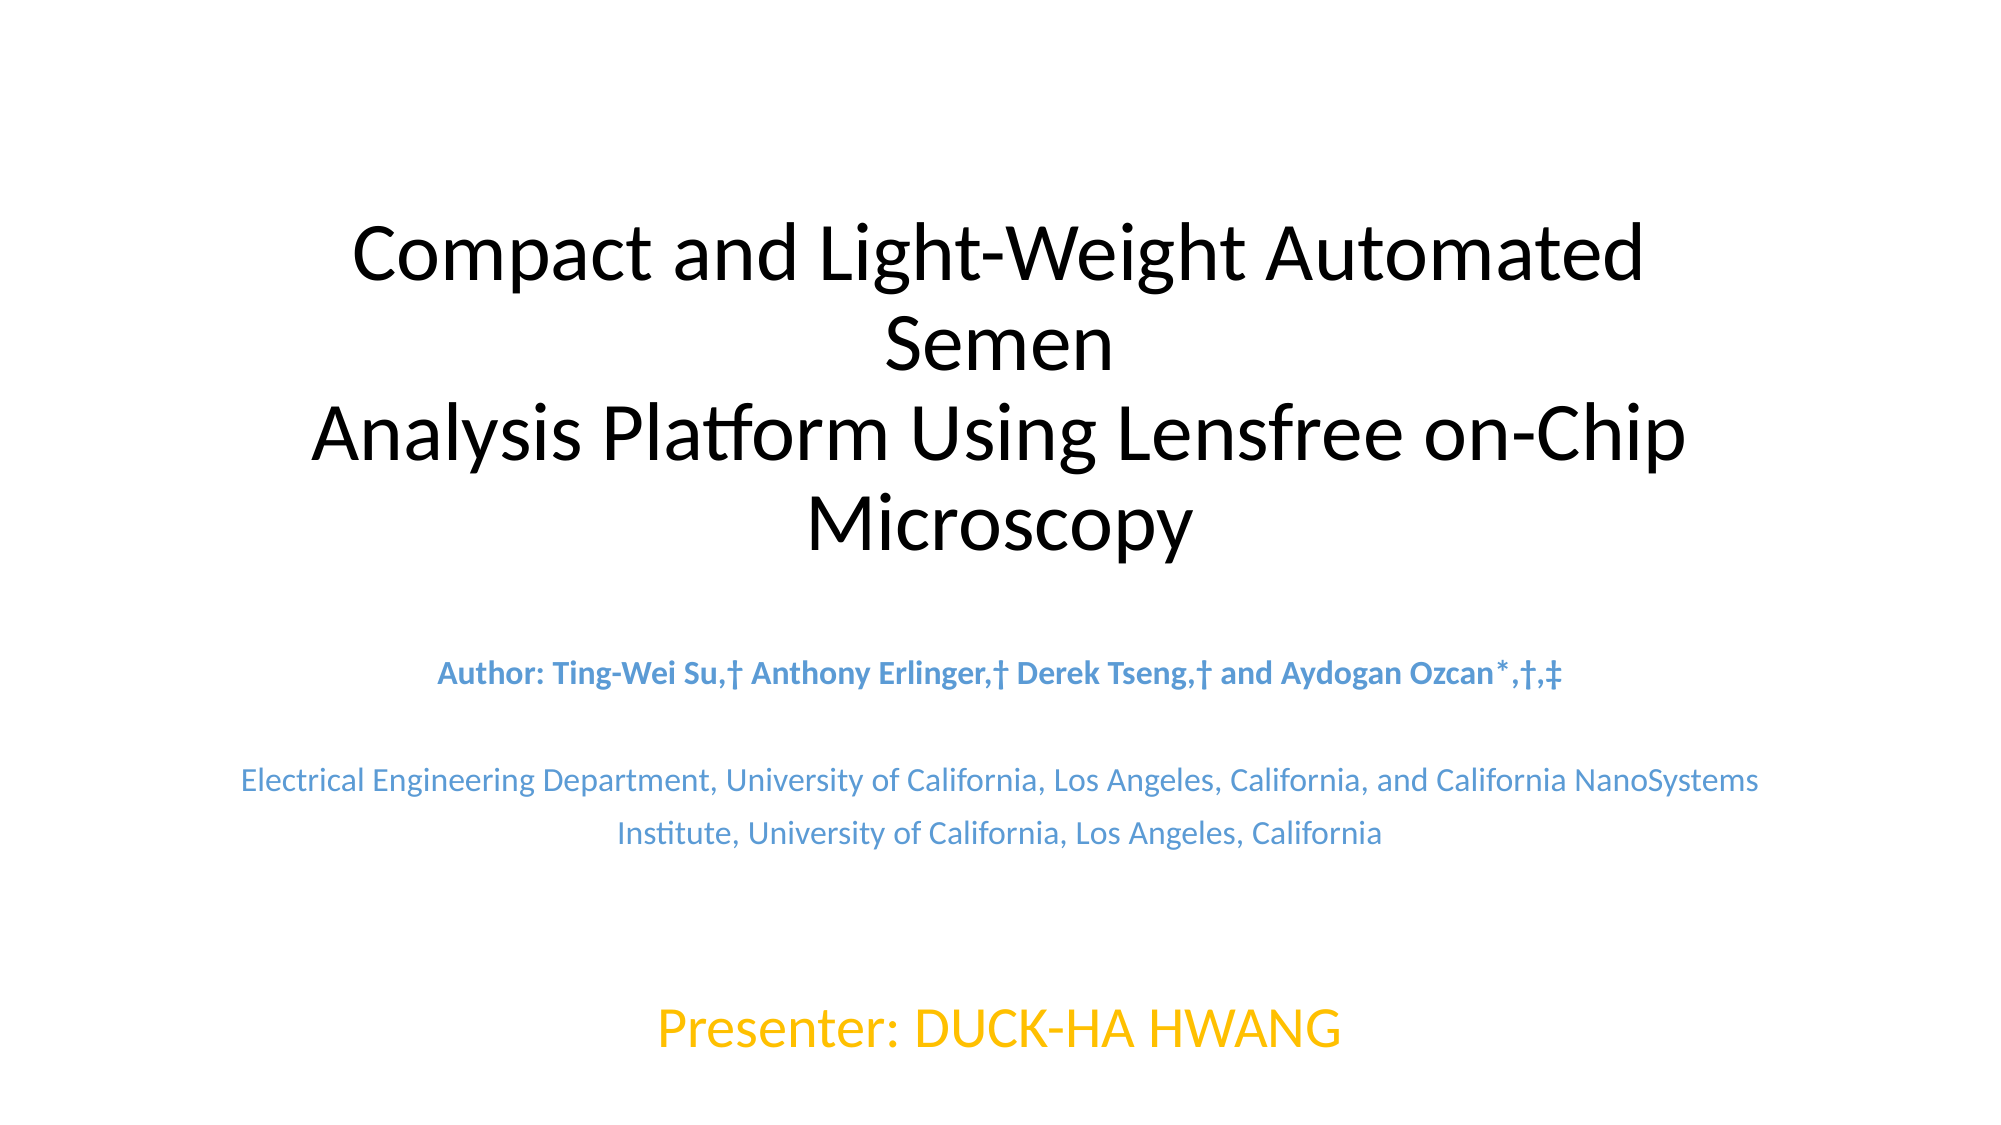

# Compact and Light-Weight Automated Semen Analysis Platform Using Lensfree on-Chip Microscopy

Author: Ting-Wei Su,† Anthony Erlinger,† Derek Tseng,† and Aydogan Ozcan*,†,‡

Electrical Engineering Department, University of California, Los Angeles, California, and California NanoSystems
Institute, University of California, Los Angeles, California

Presenter: DUCK-HA HWANG